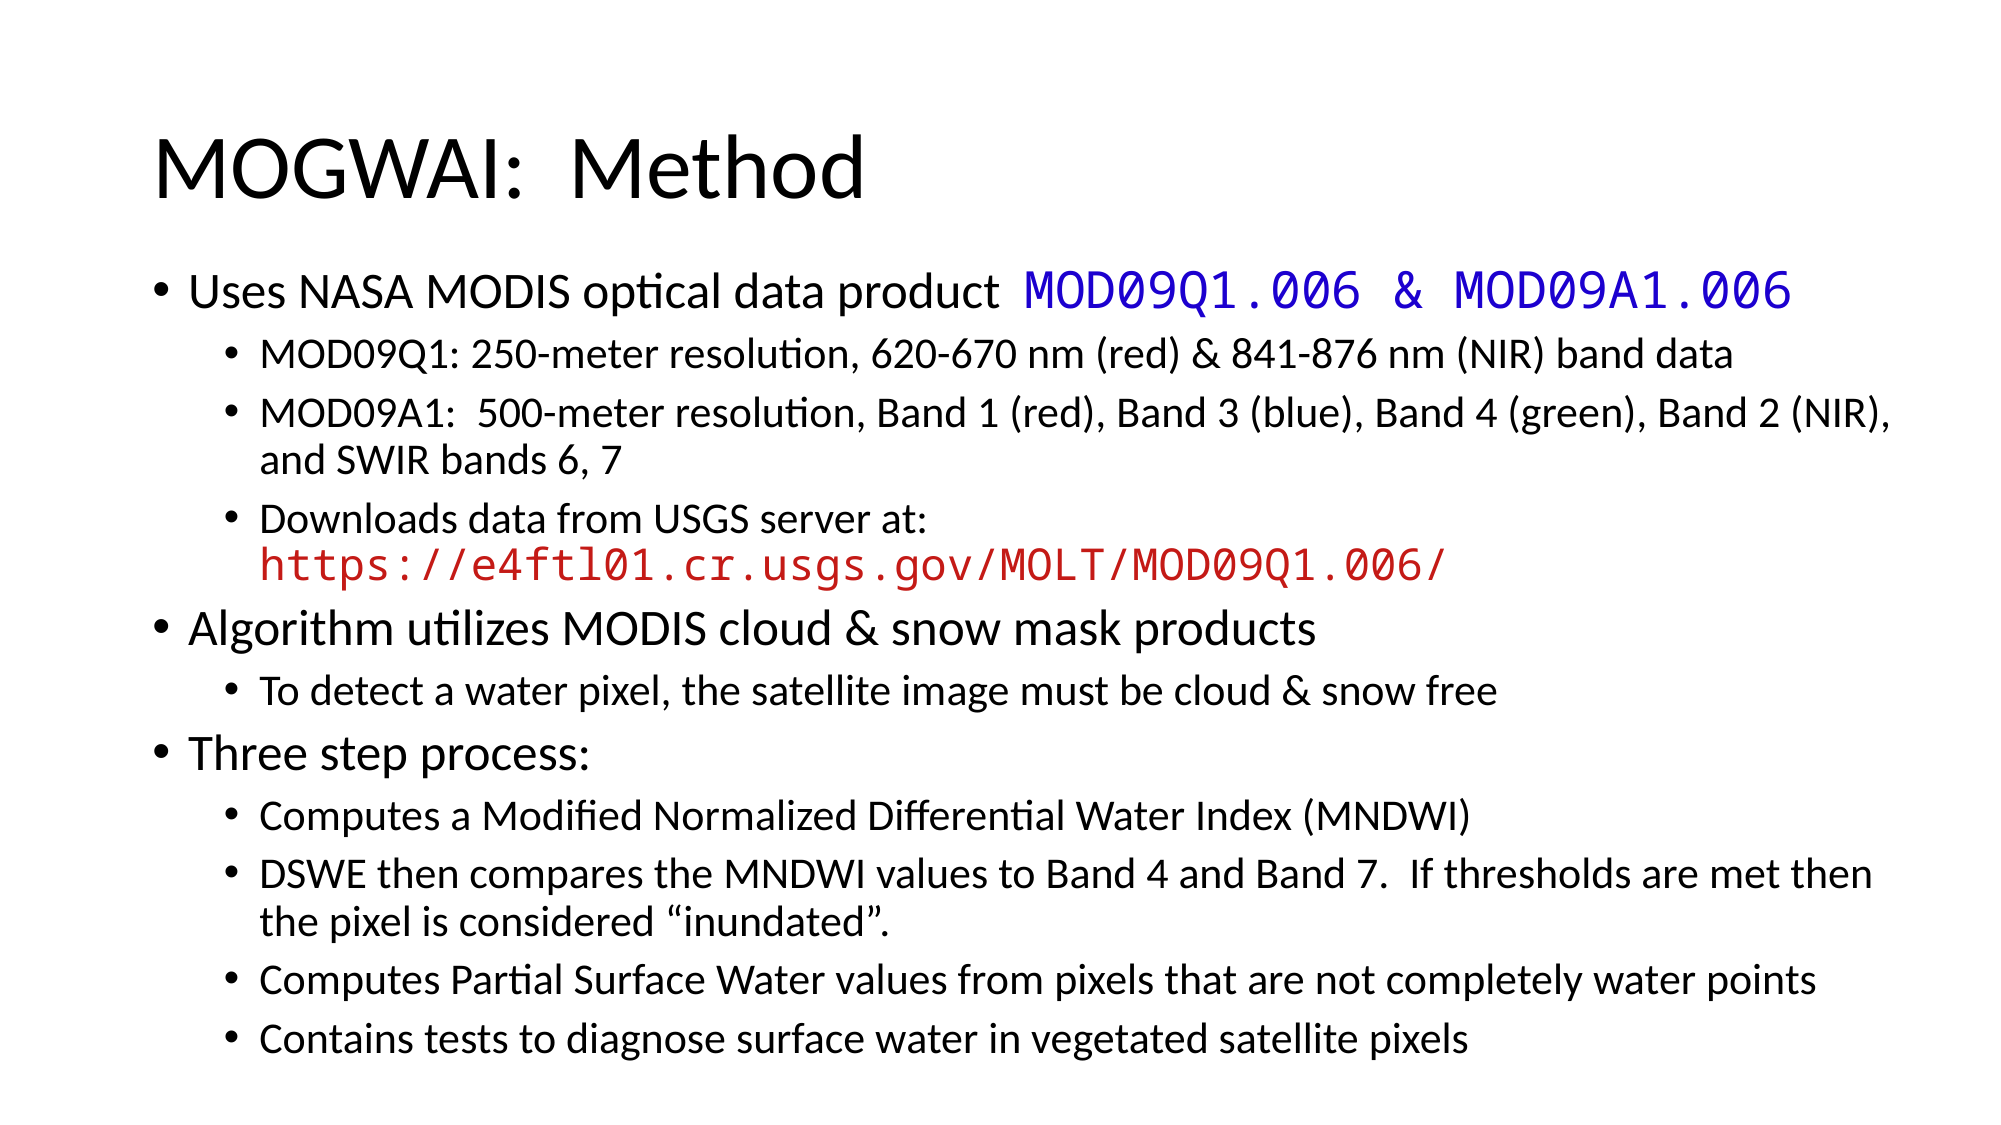

# MOGWAI:  Method
Uses NASA MODIS optical data product  MOD09Q1.006 & MOD09A1.006
MOD09Q1: 250-meter resolution, 620-670 nm (red) & 841-876 nm (NIR) band data
MOD09A1:  500-meter resolution, Band 1 (red), Band 3 (blue), Band 4 (green), Band 2 (NIR), and SWIR bands 6, 7
Downloads data from USGS server at: https://e4ftl01.cr.usgs.gov/MOLT/MOD09Q1.006/
Algorithm utilizes MODIS cloud & snow mask products
To detect a water pixel, the satellite image must be cloud & snow free
Three step process:
Computes a Modified Normalized Differential Water Index (MNDWI)
DSWE then compares the MNDWI values to Band 4 and Band 7.  If thresholds are met then the pixel is considered “inundated”.
Computes Partial Surface Water values from pixels that are not completely water points
Contains tests to diagnose surface water in vegetated satellite pixels